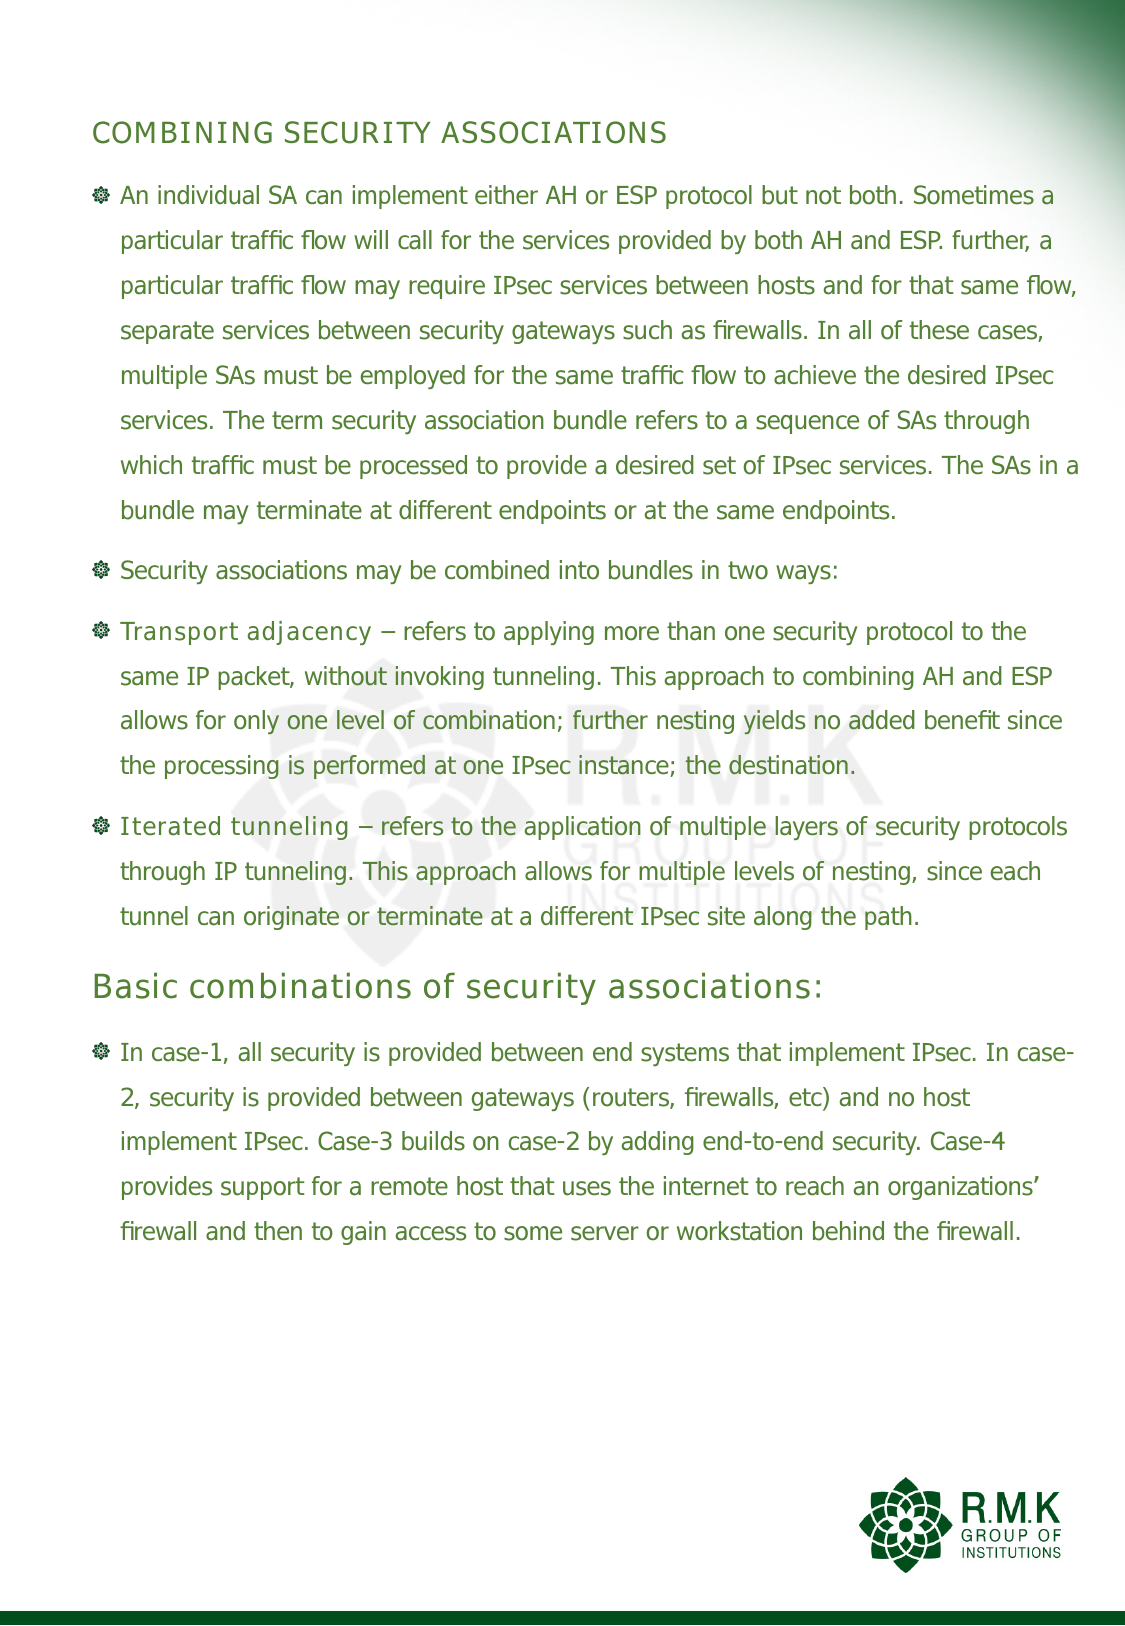

COMBINING SECURITY ASSOCIATIONS
An individual SA can implement either AH or ESP protocol but not both. Sometimes a particular traffic flow will call for the services provided by both AH and ESP. further, a particular traffic flow may require IPsec services between hosts and for that same flow, separate services between security gateways such as firewalls. In all of these cases, multiple SAs must be employed for the same traffic flow to achieve the desired IPsec services. The term security association bundle refers to a sequence of SAs through which traffic must be processed to provide a desired set of IPsec services. The SAs in a bundle may terminate at different endpoints or at the same endpoints.
Security associations may be combined into bundles in two ways:
Transport adjacency – refers to applying more than one security protocol to the same IP packet, without invoking tunneling. This approach to combining AH and ESP allows for only one level of combination; further nesting yields no added benefit since the processing is performed at one IPsec instance; the destination.
Iterated tunneling – refers to the application of multiple layers of security protocols through IP tunneling. This approach allows for multiple levels of nesting, since each tunnel can originate or terminate at a different IPsec site along the path.
Basic combinations of security associations:
In case-1, all security is provided between end systems that implement IPsec. In case-2, security is provided between gateways (routers, firewalls, etc) and no host implement IPsec. Case-3 builds on case-2 by adding end-to-end security. Case-4 provides support for a remote host that uses the internet to reach an organizations’ firewall and then to gain access to some server or workstation behind the firewall.